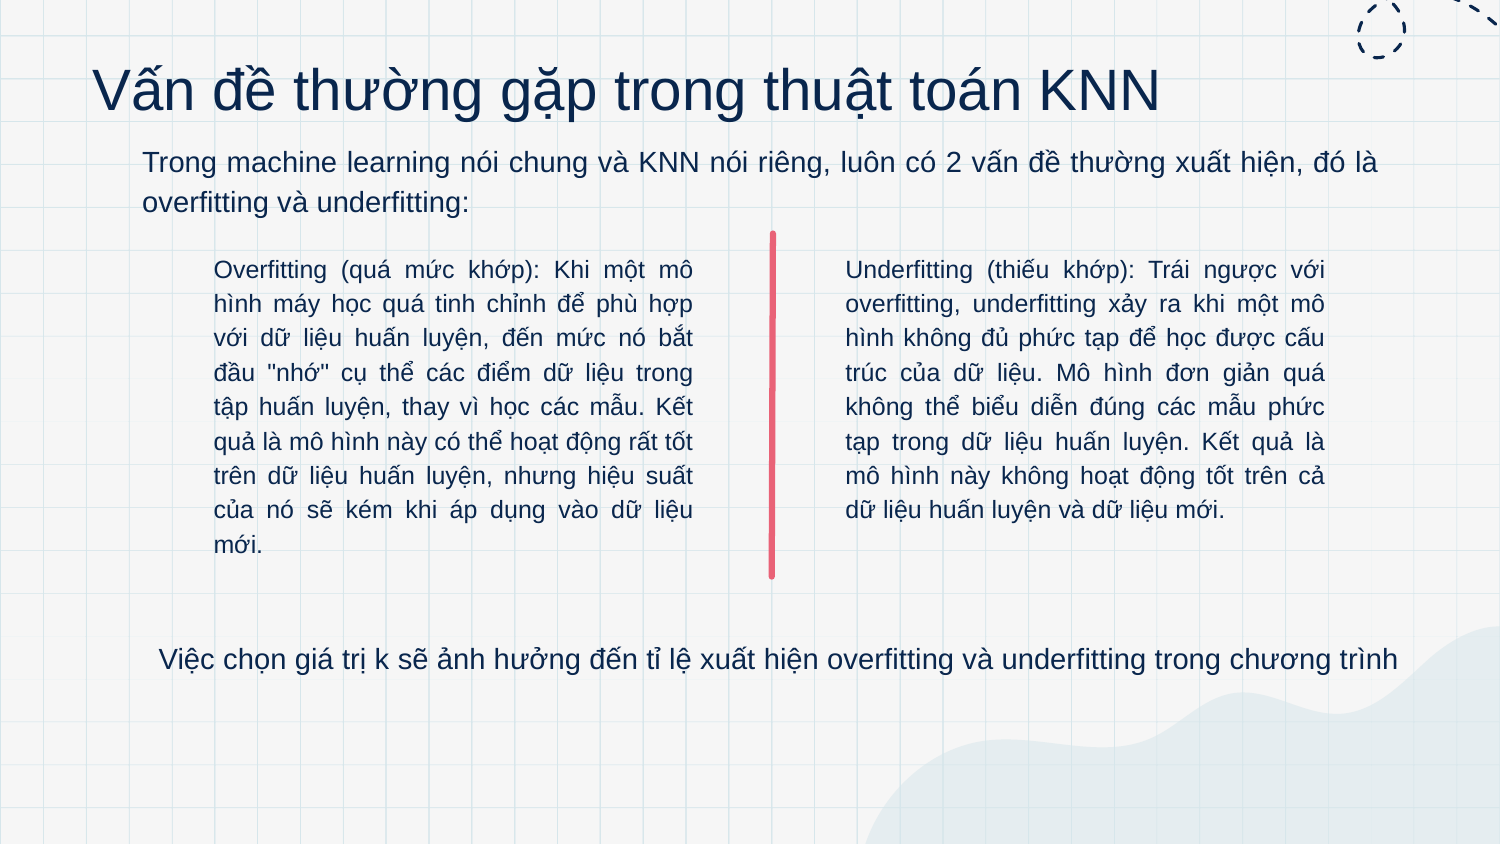

# Vấn đề thường gặp trong thuật toán KNN
Trong machine learning nói chung và KNN nói riêng, luôn có 2 vấn đề thường xuất hiện, đó là overfitting và underfitting:
Underfitting (thiếu khớp): Trái ngược với overfitting, underfitting xảy ra khi một mô hình không đủ phức tạp để học được cấu trúc của dữ liệu. Mô hình đơn giản quá không thể biểu diễn đúng các mẫu phức tạp trong dữ liệu huấn luyện. Kết quả là mô hình này không hoạt động tốt trên cả dữ liệu huấn luyện và dữ liệu mới.

Overfitting (quá mức khớp): Khi một mô hình máy học quá tinh chỉnh để phù hợp với dữ liệu huấn luyện, đến mức nó bắt đầu "nhớ" cụ thể các điểm dữ liệu trong tập huấn luyện, thay vì học các mẫu. Kết quả là mô hình này có thể hoạt động rất tốt trên dữ liệu huấn luyện, nhưng hiệu suất của nó sẽ kém khi áp dụng vào dữ liệu mới.

Việc chọn giá trị k sẽ ảnh hưởng đến tỉ lệ xuất hiện overfitting và underfitting trong chương trình